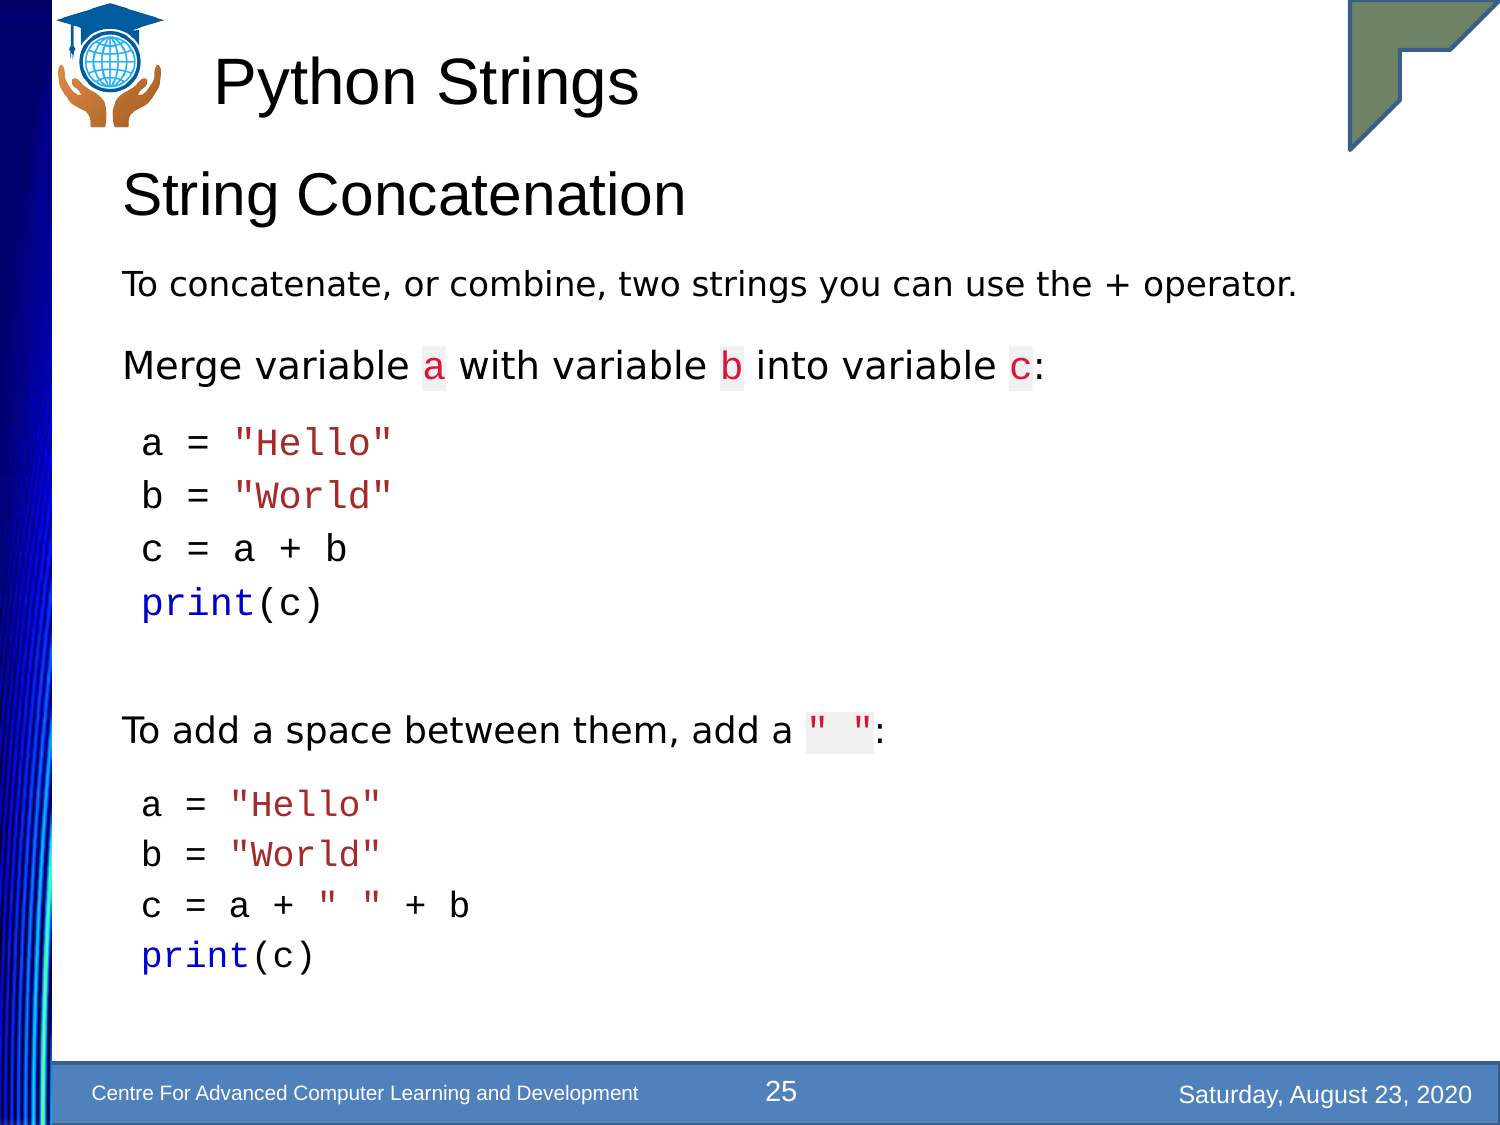

# Python Strings
String Concatenation
To concatenate, or combine, two strings you can use the + operator.
Merge variable a with variable b into variable c:
a = "Hello"
b = "World"
c = a + b
print(c)

To add a space between them, add a " ":
a = "Hello"
b = "World"
c = a + " " + b
print(c)

25
Saturday, August 23, 2020